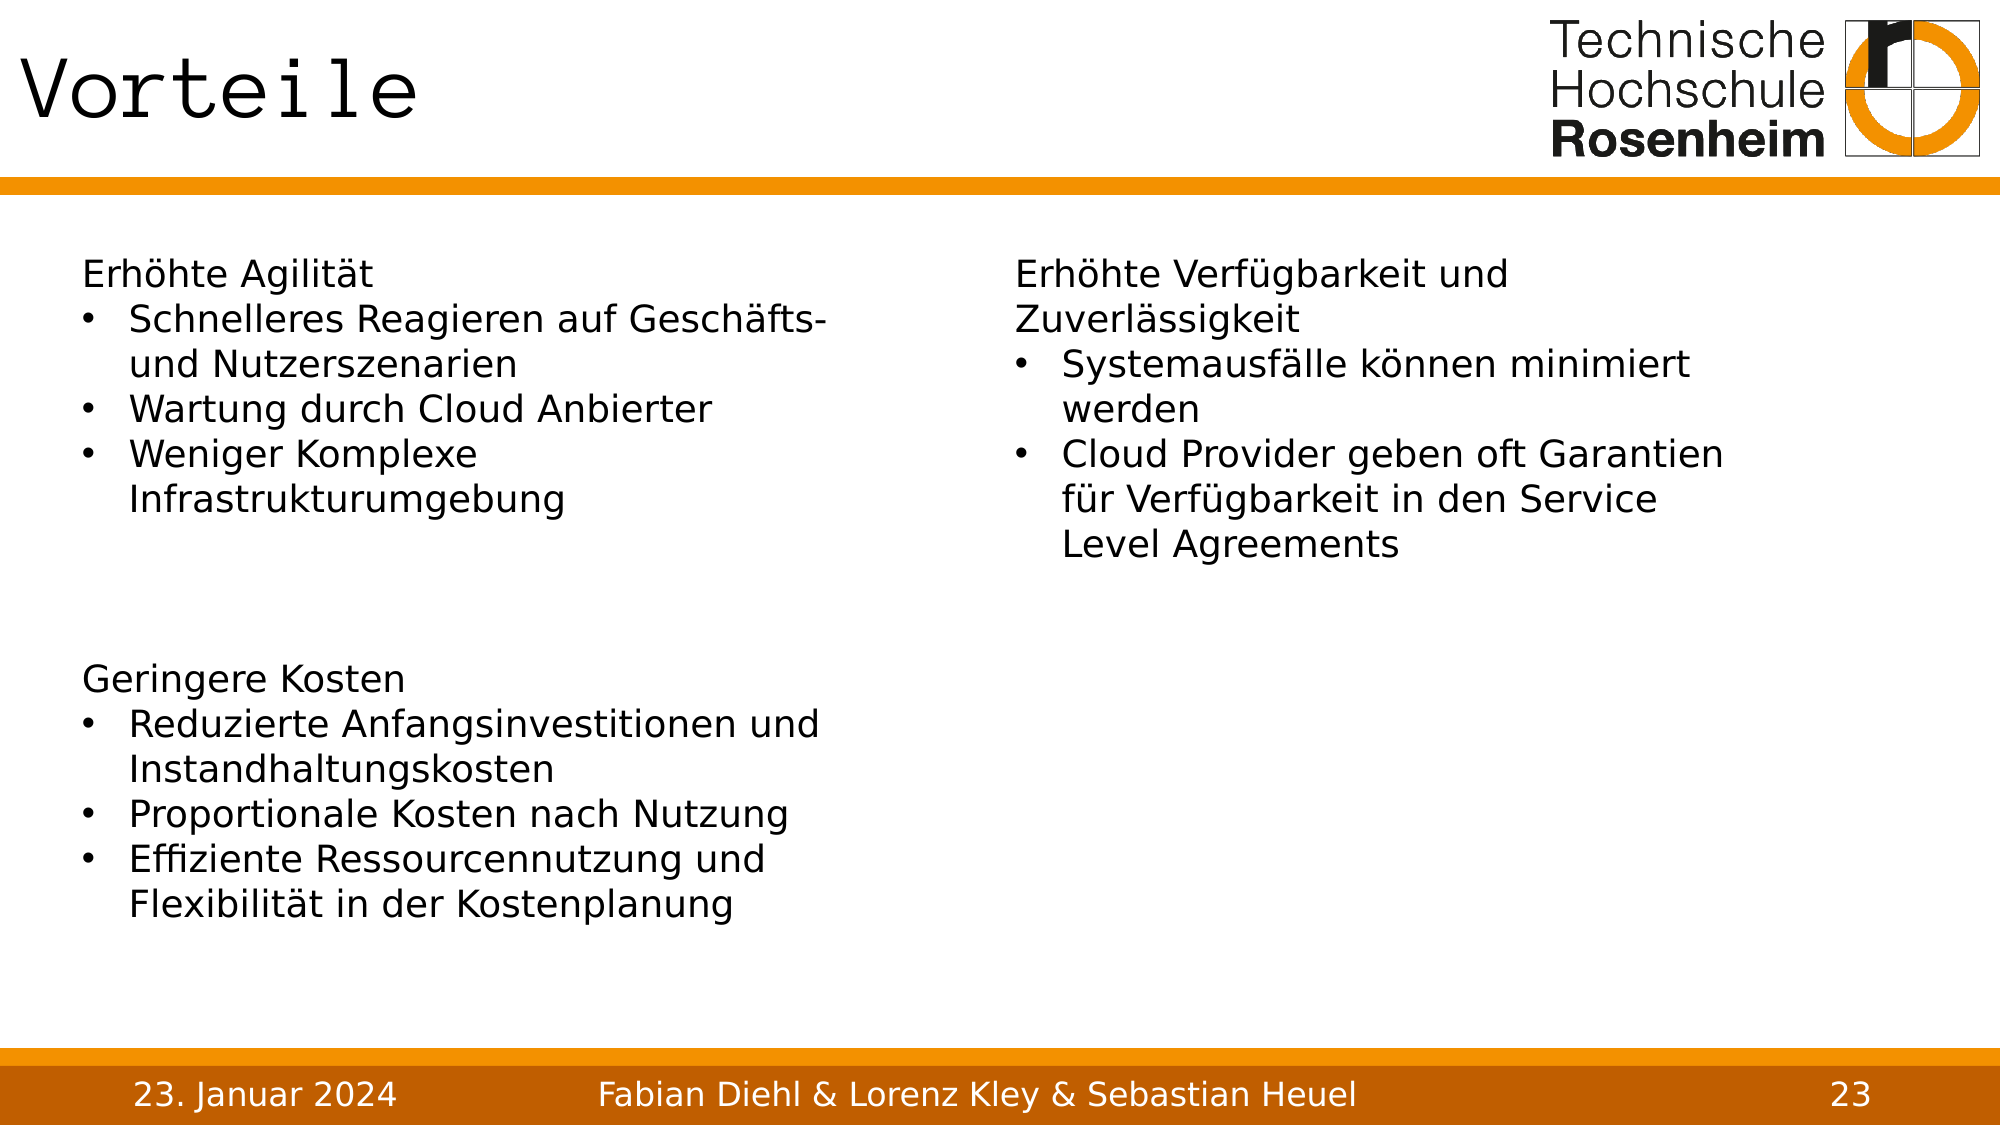

# Vorteile
Erhöhte Agilität
Schnelleres Reagieren auf Geschäfts- und Nutzerszenarien
Wartung durch Cloud Anbierter
Weniger Komplexe Infrastrukturumgebung

Geringere Kosten
Reduzierte Anfangsinvestitionen und Instandhaltungskosten
Proportionale Kosten nach Nutzung
Effiziente Ressourcennutzung und Flexibilität in der Kostenplanung
Erhöhte Verfügbarkeit und Zuverlässigkeit
Systemausfälle können minimiert werden
Cloud Provider geben oft Garantien für Verfügbarkeit in den Service Level Agreements
23. Januar 2024
Fabian Diehl & Lorenz Kley & Sebastian Heuel
23